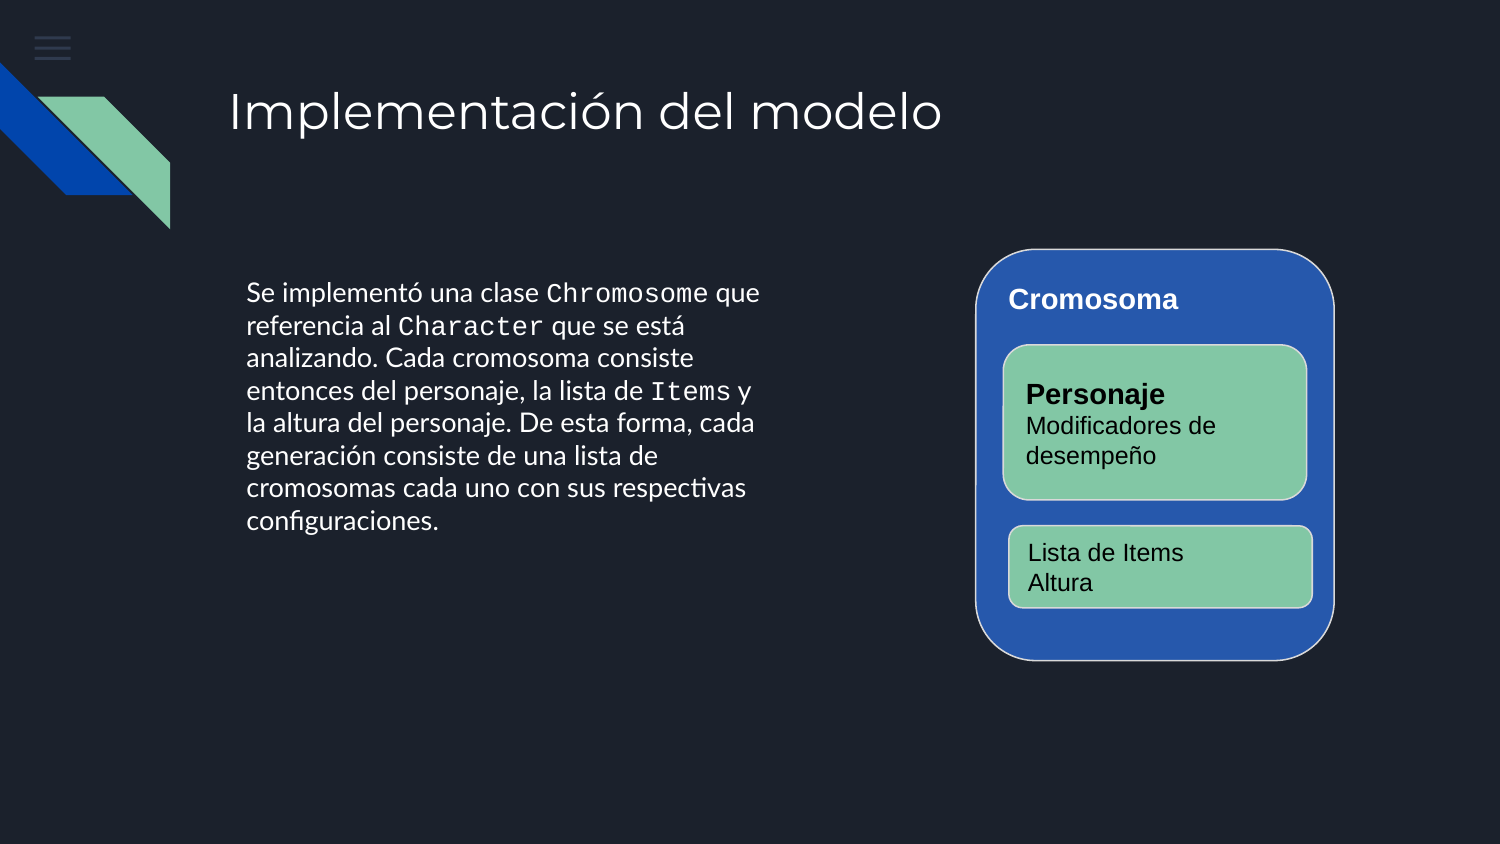

# Implementación del modelo
Cromosoma

Se implementó una clase Chromosome que referencia al Character que se está analizando. Cada cromosoma consiste entonces del personaje, la lista de Items y la altura del personaje. De esta forma, cada generación consiste de una lista de cromosomas cada uno con sus respectivas configuraciones.
Personaje
Modificadores de desempeño
Lista de Items
Altura